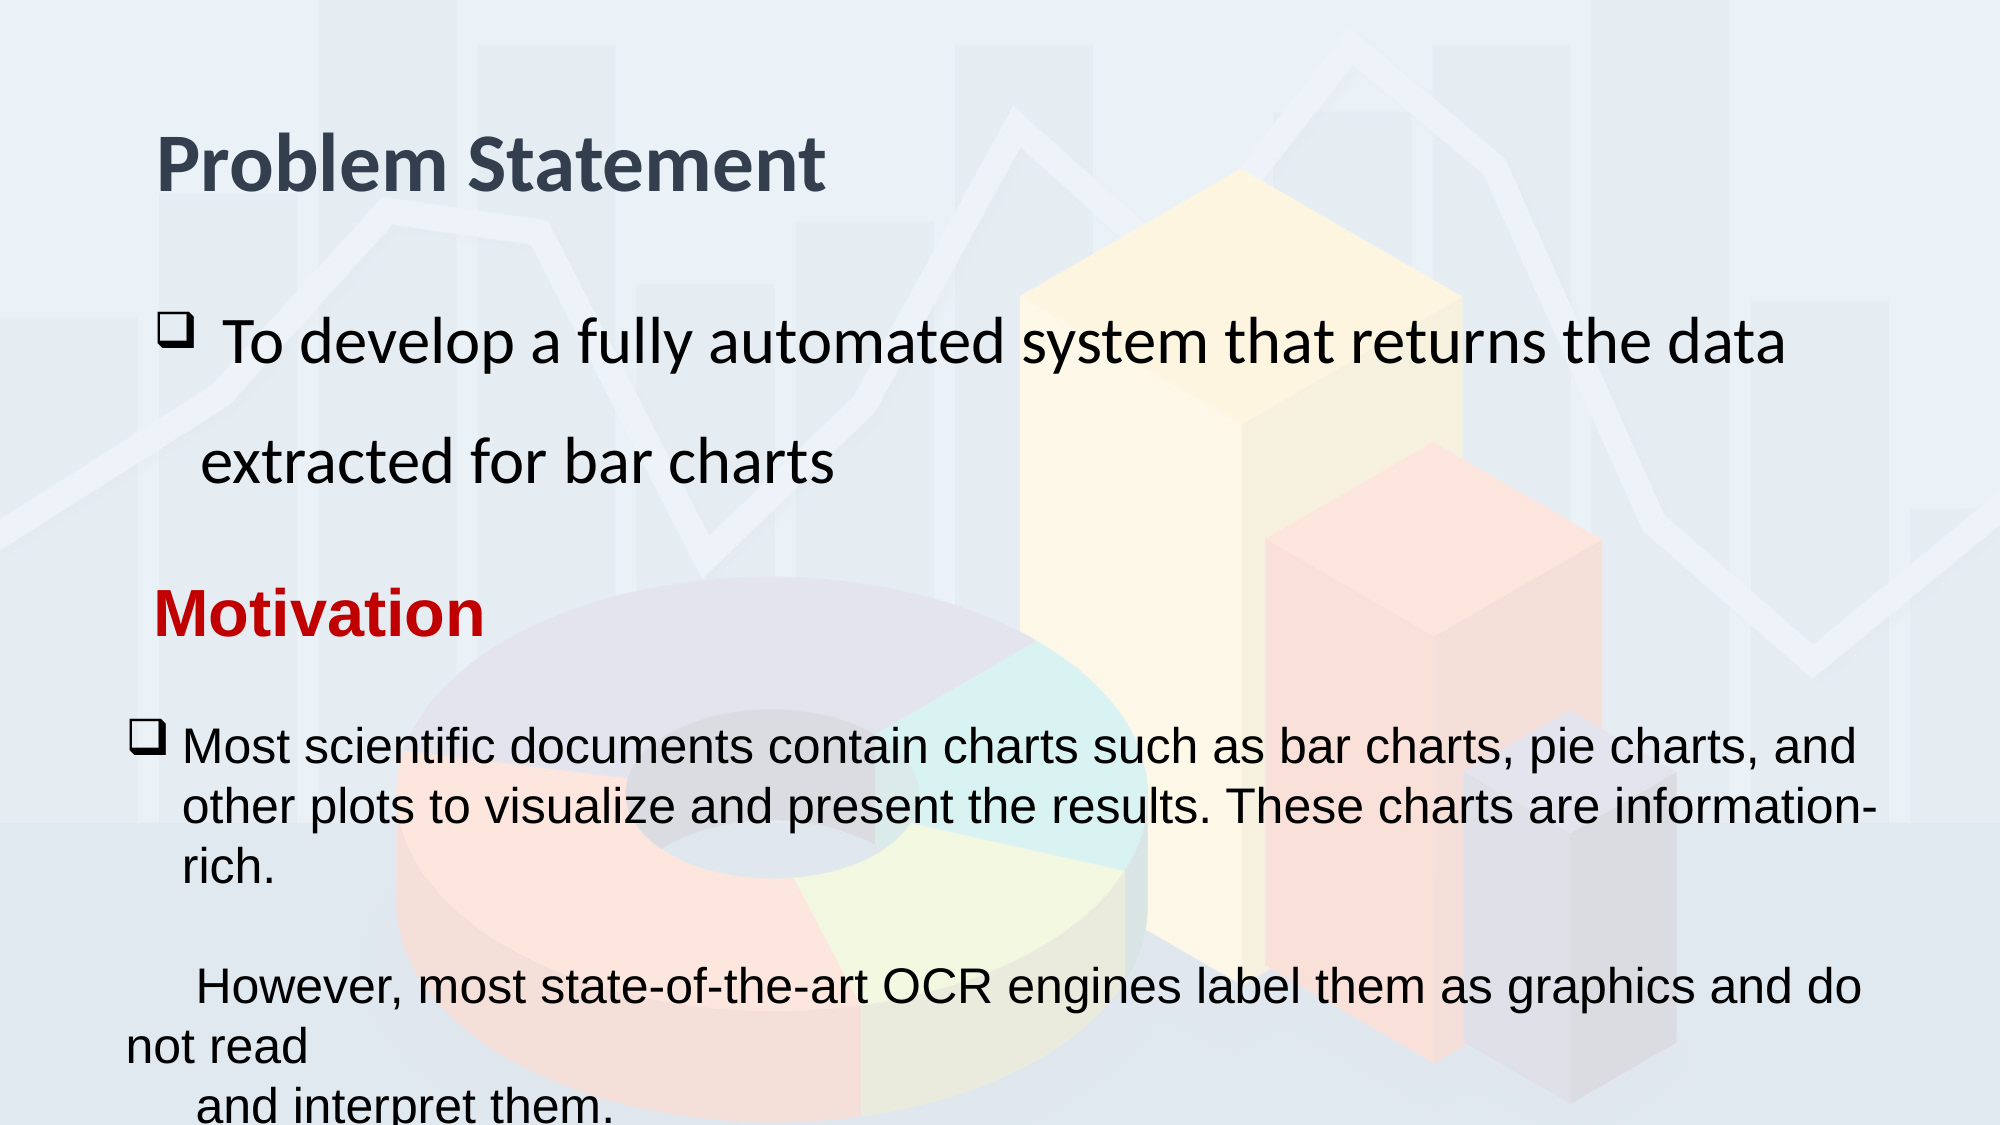

Problem Statement
  To develop a fully automated system that returns the data extracted for bar charts
Motivation
Most scientific documents contain charts such as bar charts, pie charts, and other plots to visualize and present the results. These charts are information-rich.

     However, most state-of-the-art OCR engines label them as graphics and do not read
     and interpret them.